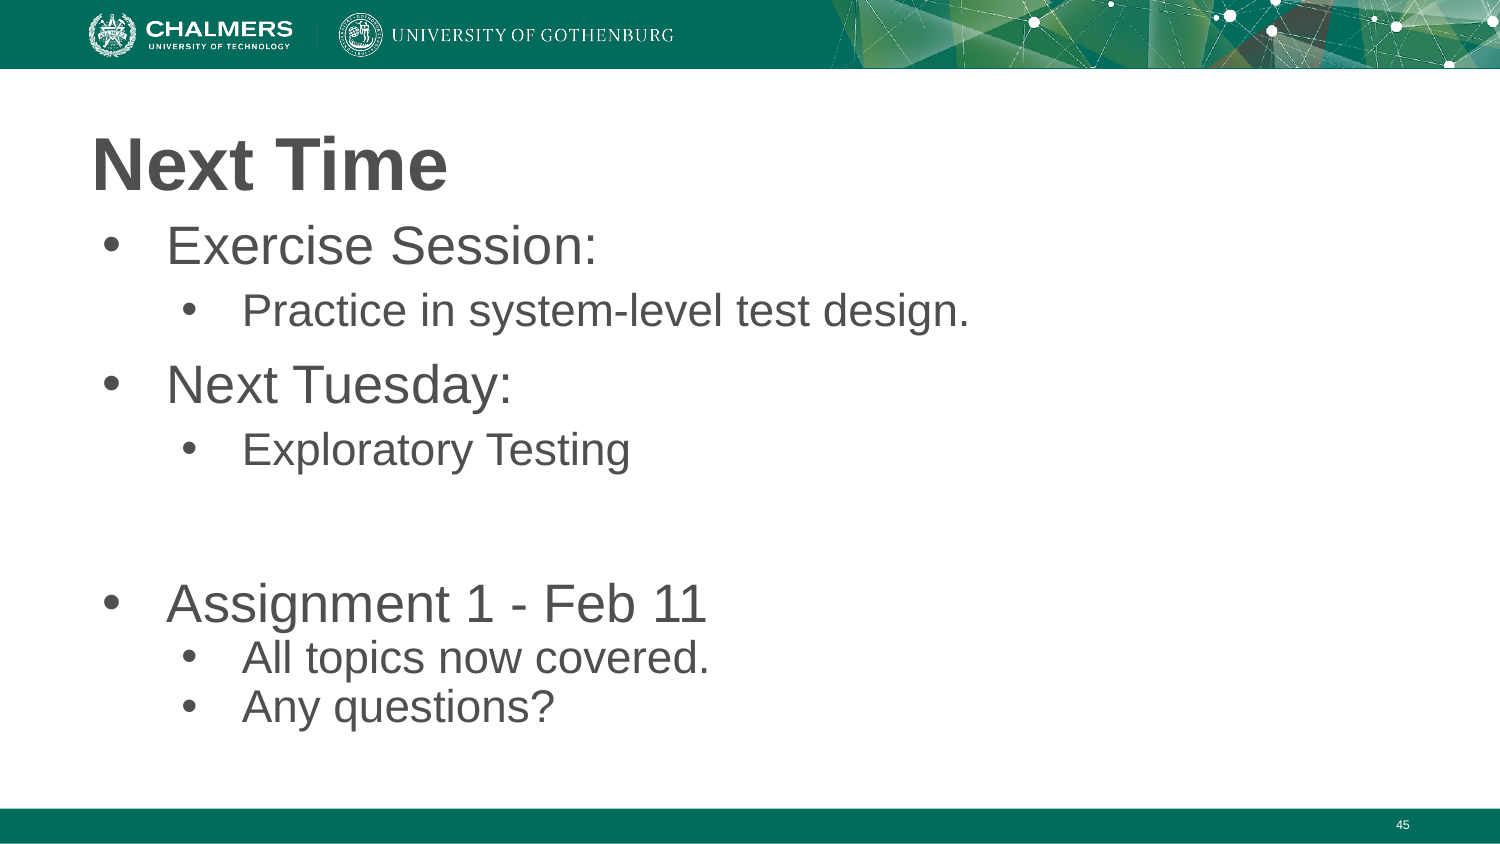

# Next Time
Exercise Session:
Practice in system-level test design.
Next Tuesday:
Exploratory Testing

Assignment 1 - Feb 11
All topics now covered.
Any questions?
45